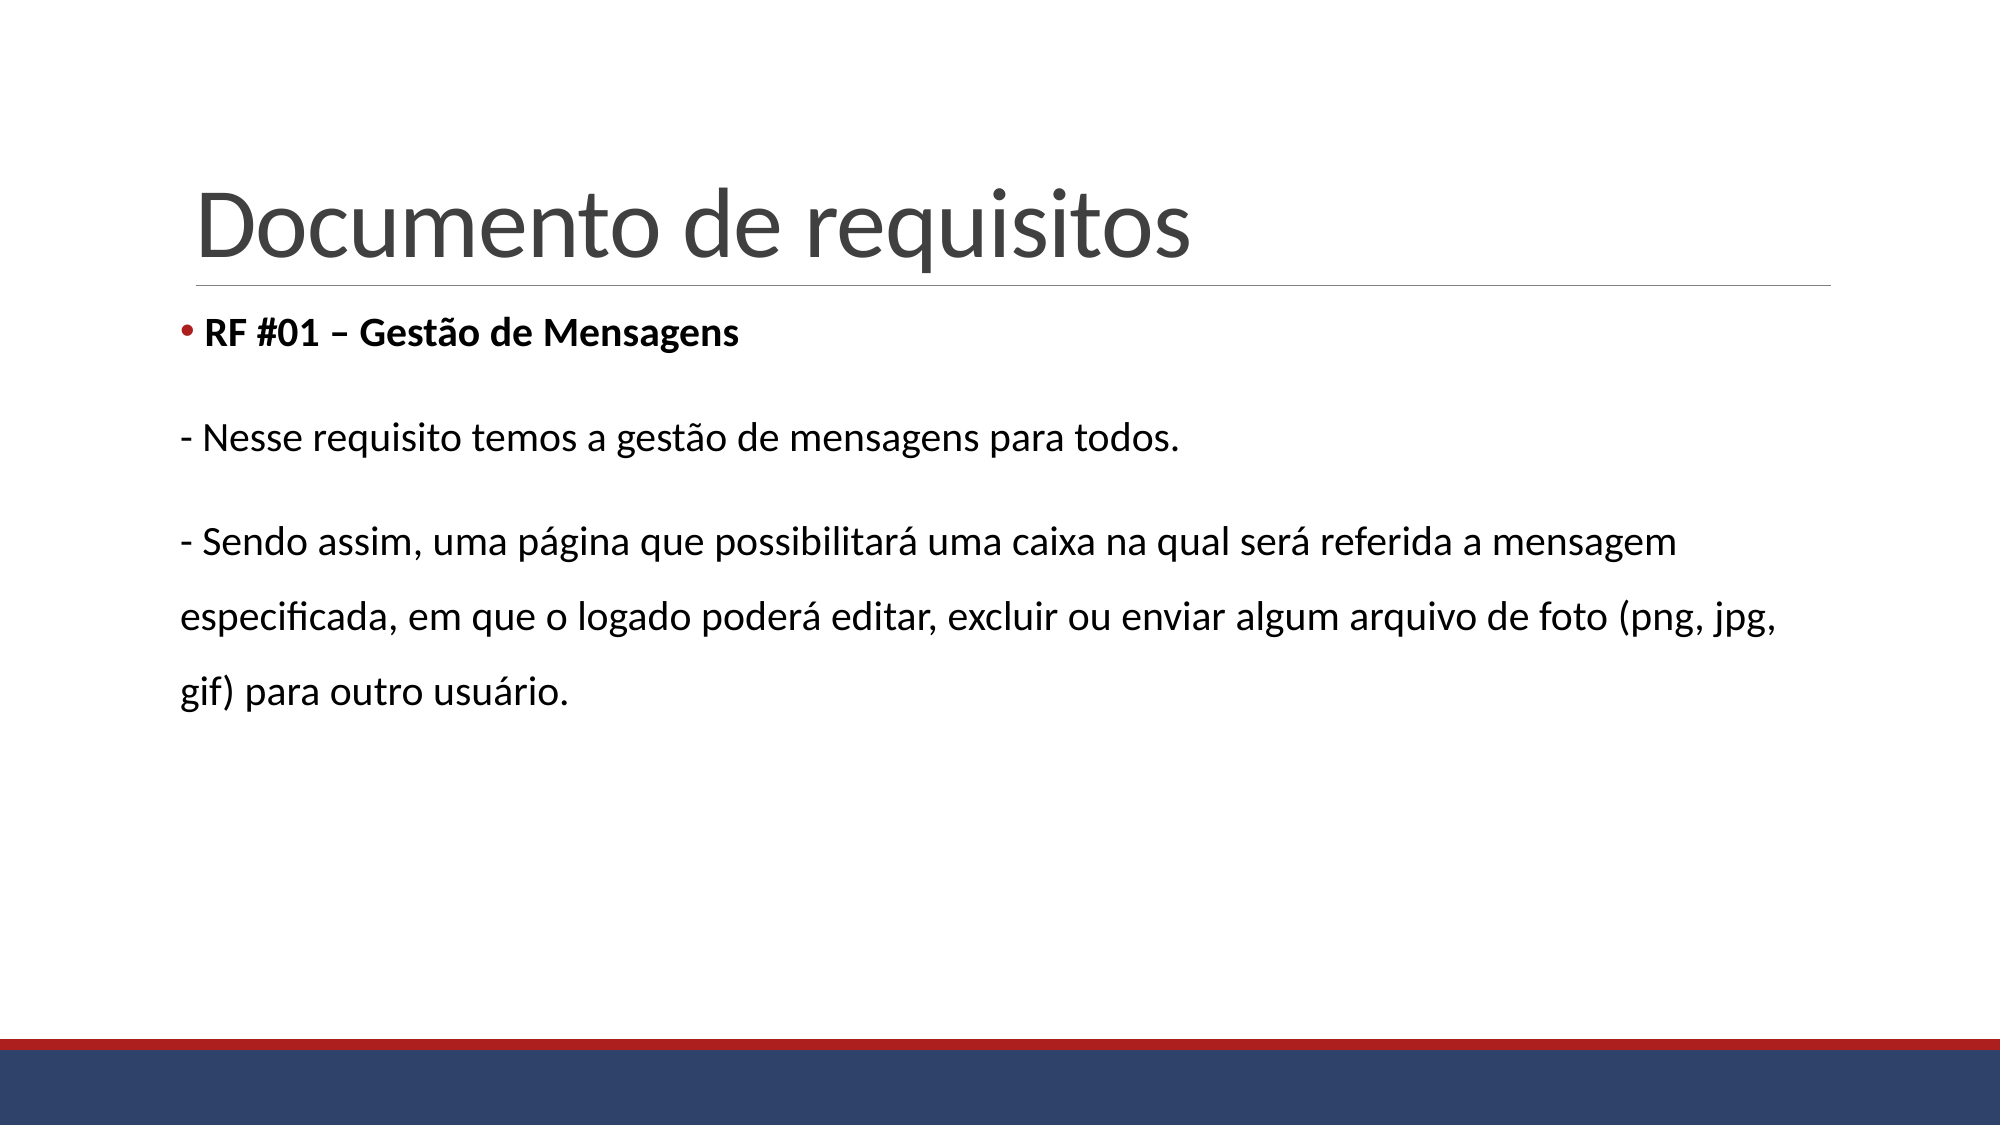

# Documento de requisitos
 RF #01 – Gestão de Mensagens
- Nesse requisito temos a gestão de mensagens para todos.
- Sendo assim, uma página que possibilitará uma caixa na qual será referida a mensagem especificada, em que o logado poderá editar, excluir ou enviar algum arquivo de foto (png, jpg, gif) para outro usuário.